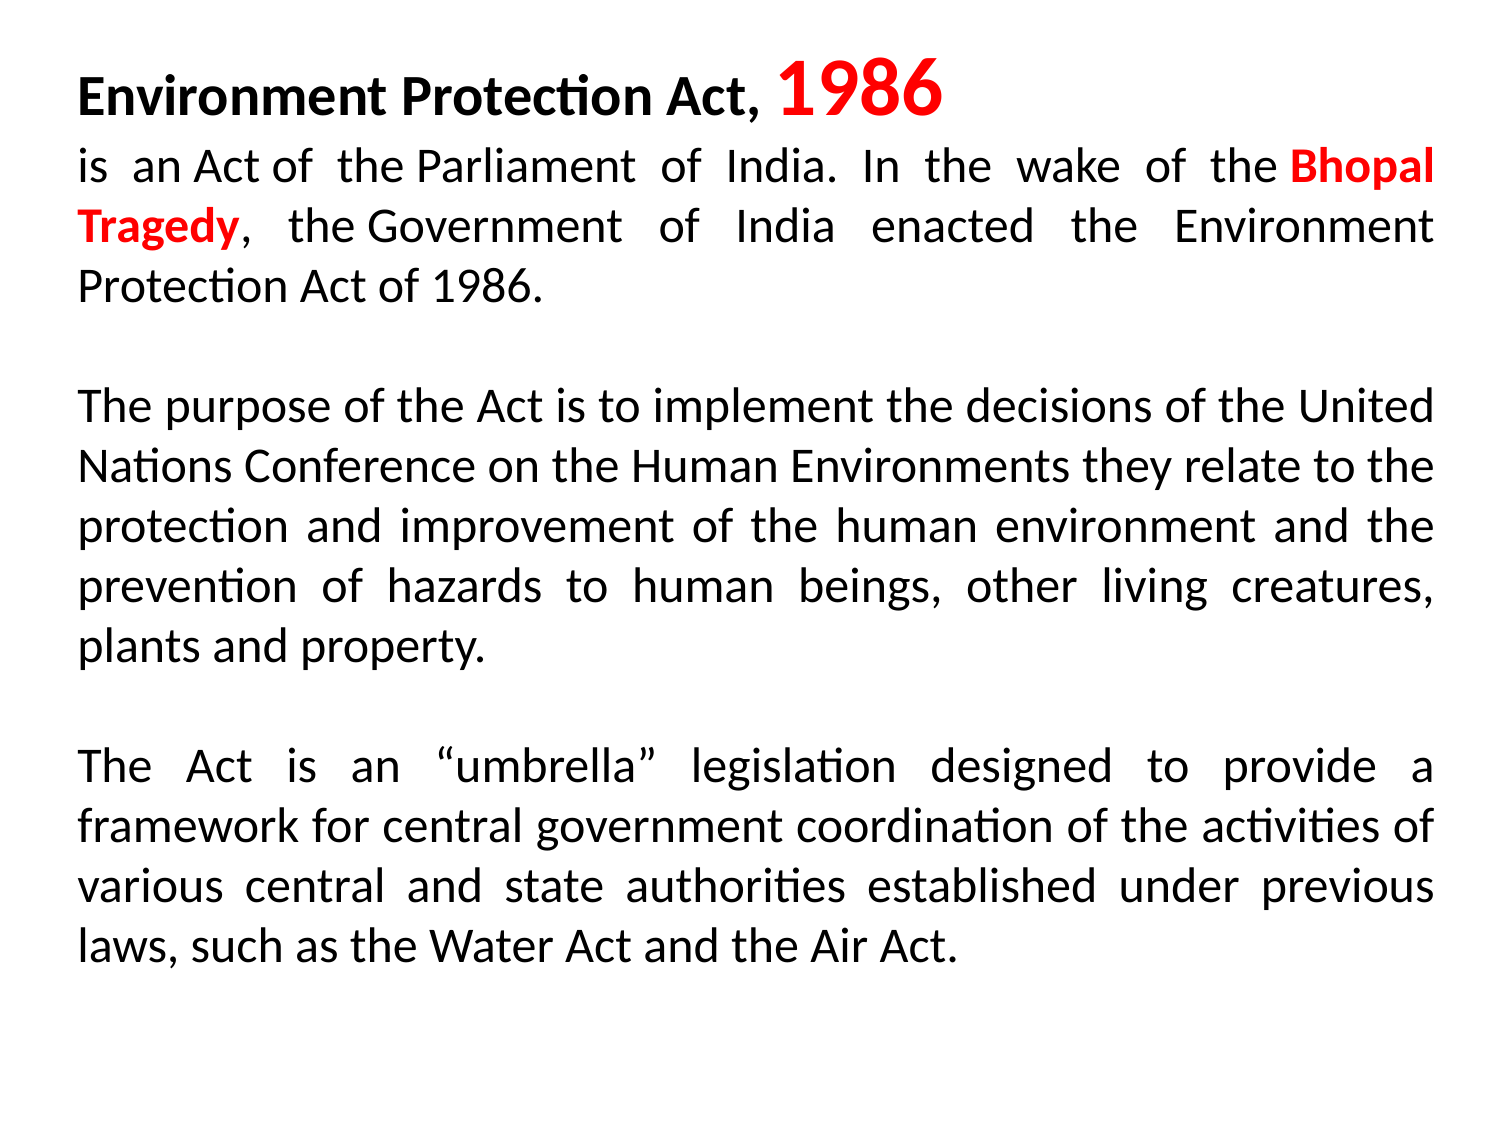

Environment Protection Act, 1986
is an Act of the Parliament of India. In the wake of the Bhopal Tragedy, the Government of India enacted the Environment Protection Act of 1986.

The purpose of the Act is to implement the decisions of the United Nations Conference on the Human Environments they relate to the protection and improvement of the human environment and the prevention of hazards to human beings, other living creatures, plants and property.

The Act is an “umbrella” legislation designed to provide a framework for central government coordination of the activities of various central and state authorities established under previous laws, such as the Water Act and the Air Act.